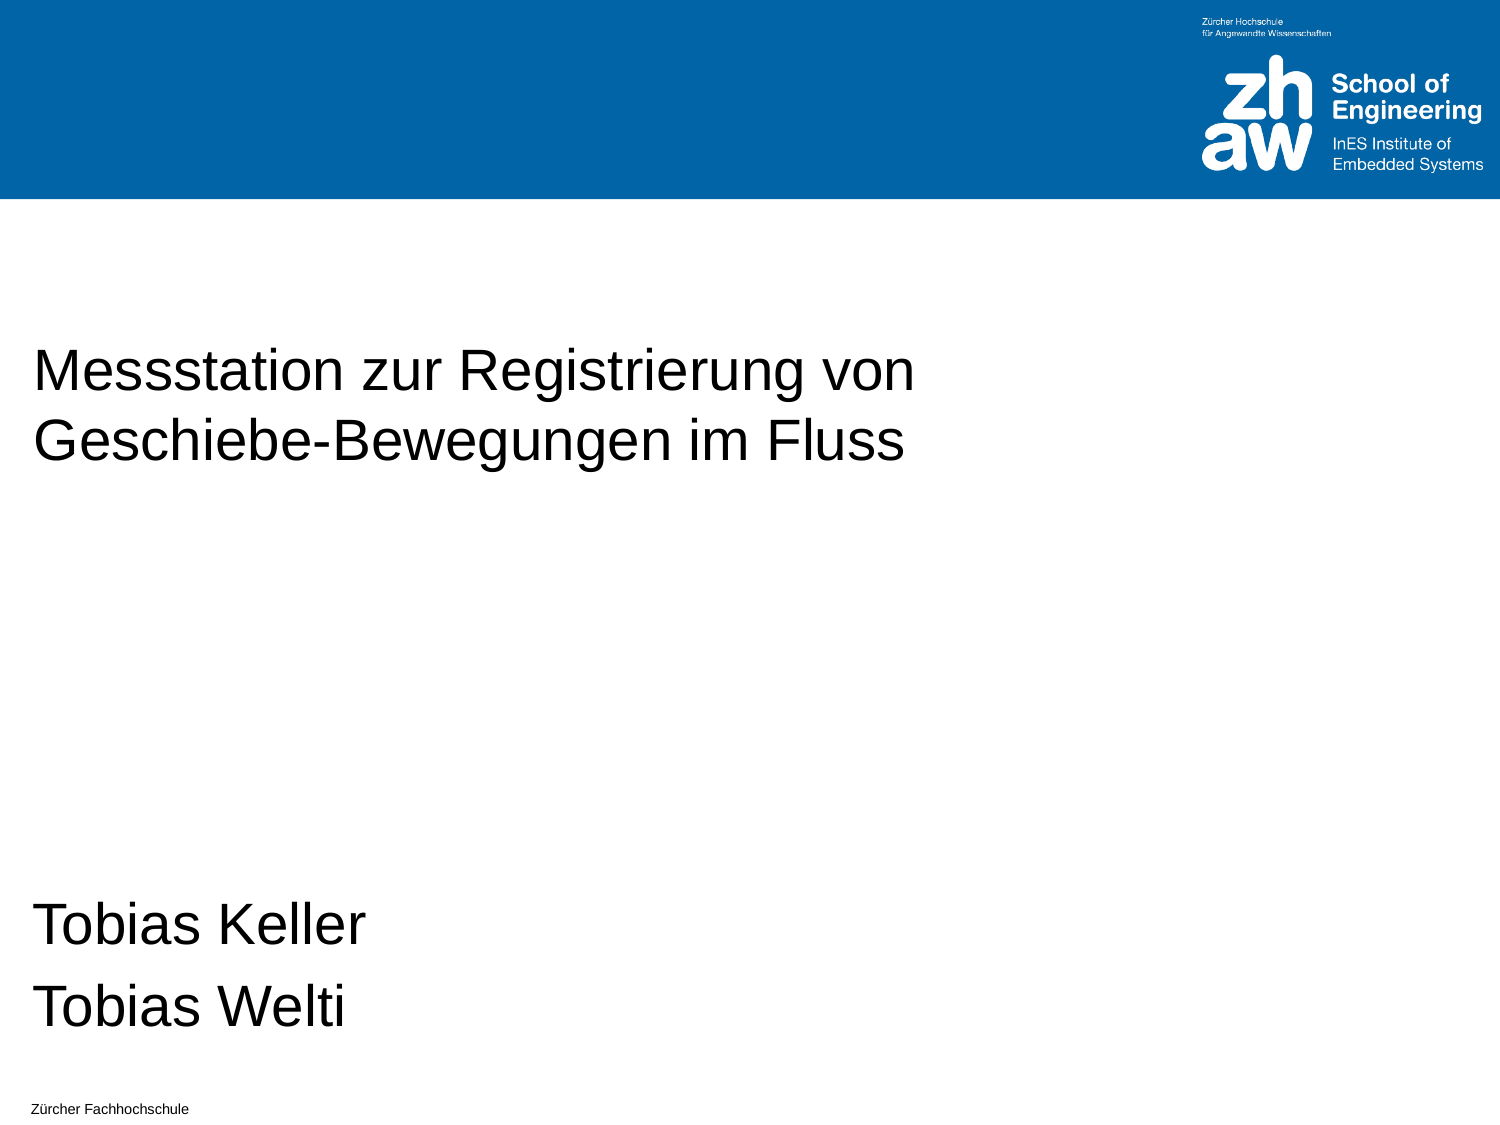

# Messstation zur Registrierung von Geschiebe-Bewegungen im Fluss
Tobias Keller
Tobias Welti